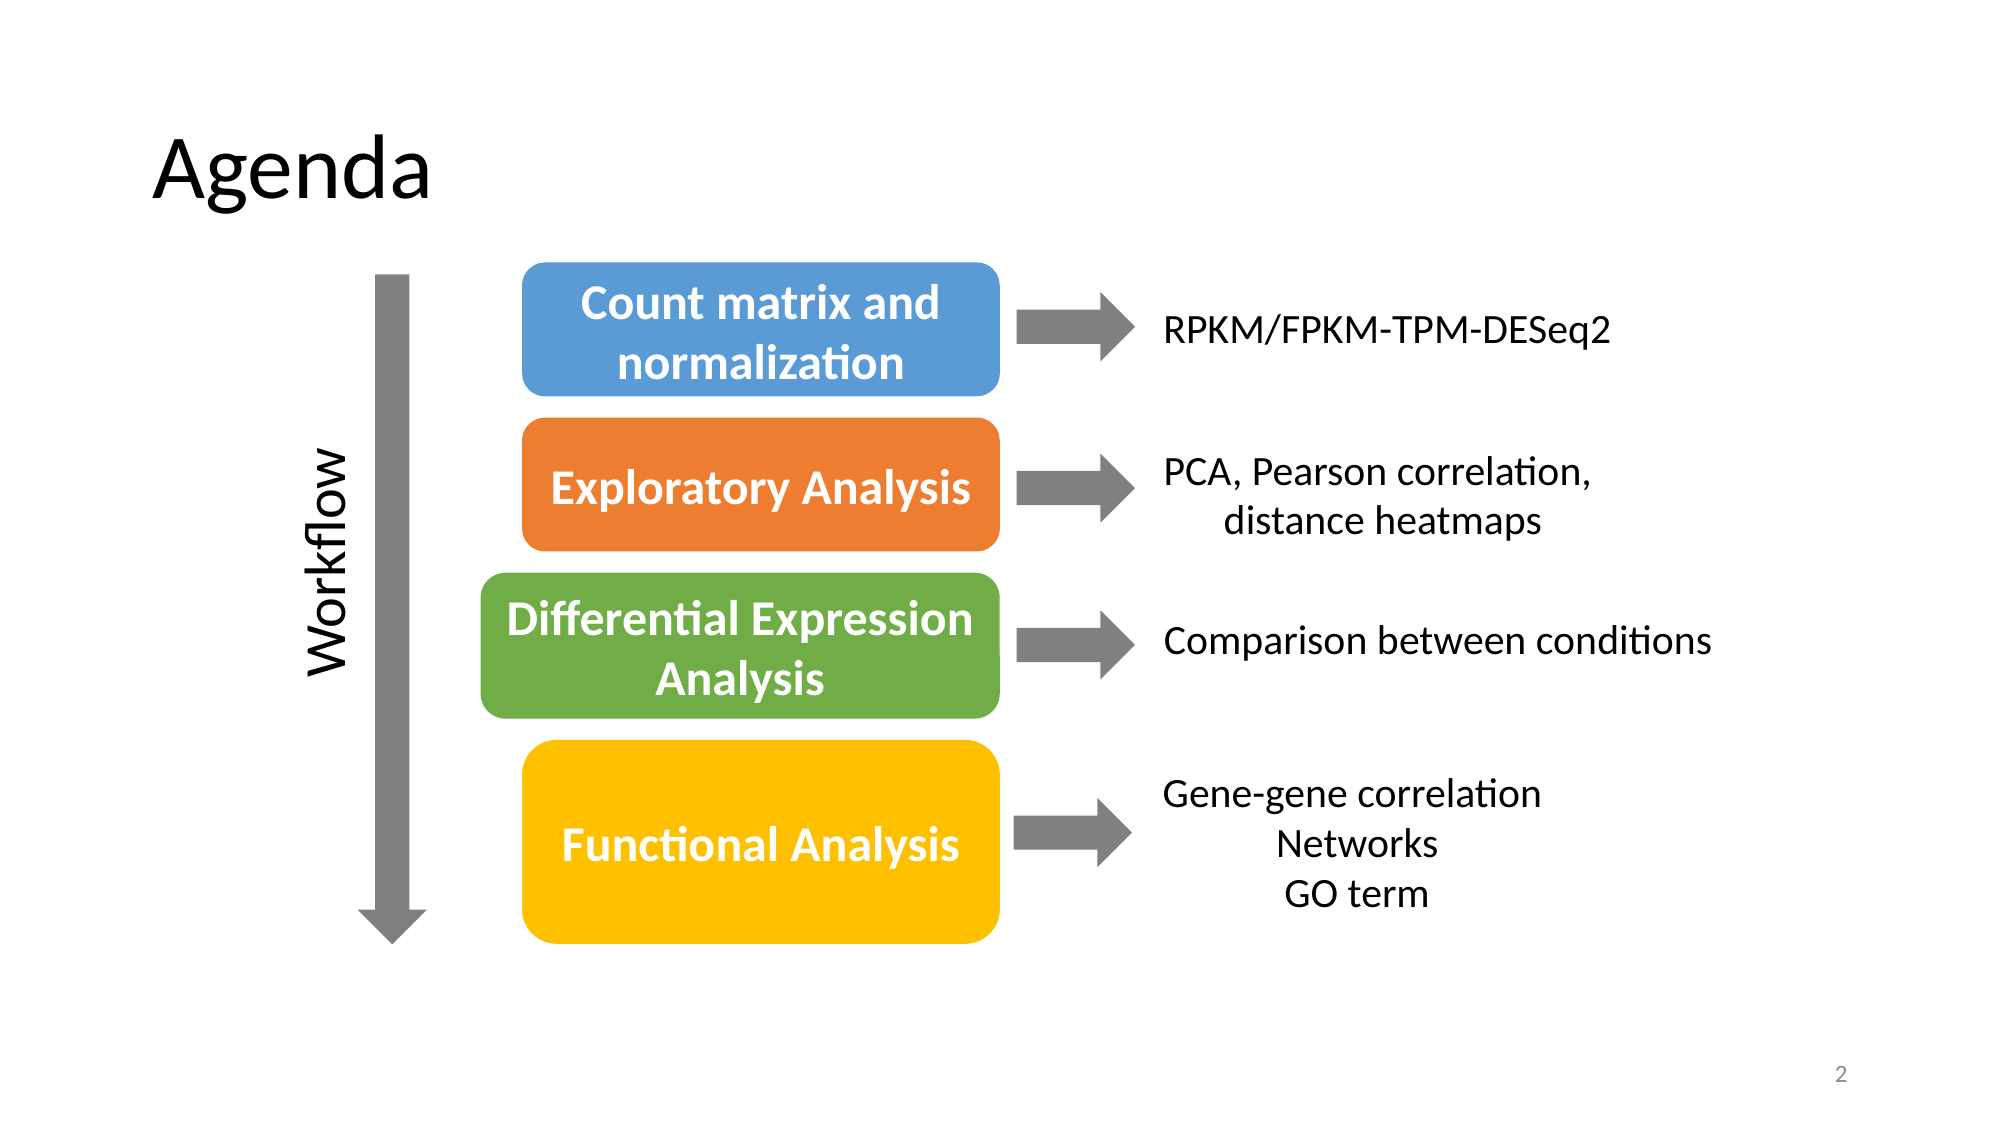

# Agenda
Count matrix and normalization
Exploratory Analysis
Workflow
Differential Expression Analysis

Functional Analysis
RPKM/FPKM-TPM-DESeq2

PCA, Pearson correlation,
distance heatmaps

Comparison between conditions

Gene-gene correlation
Networks
GO term

2